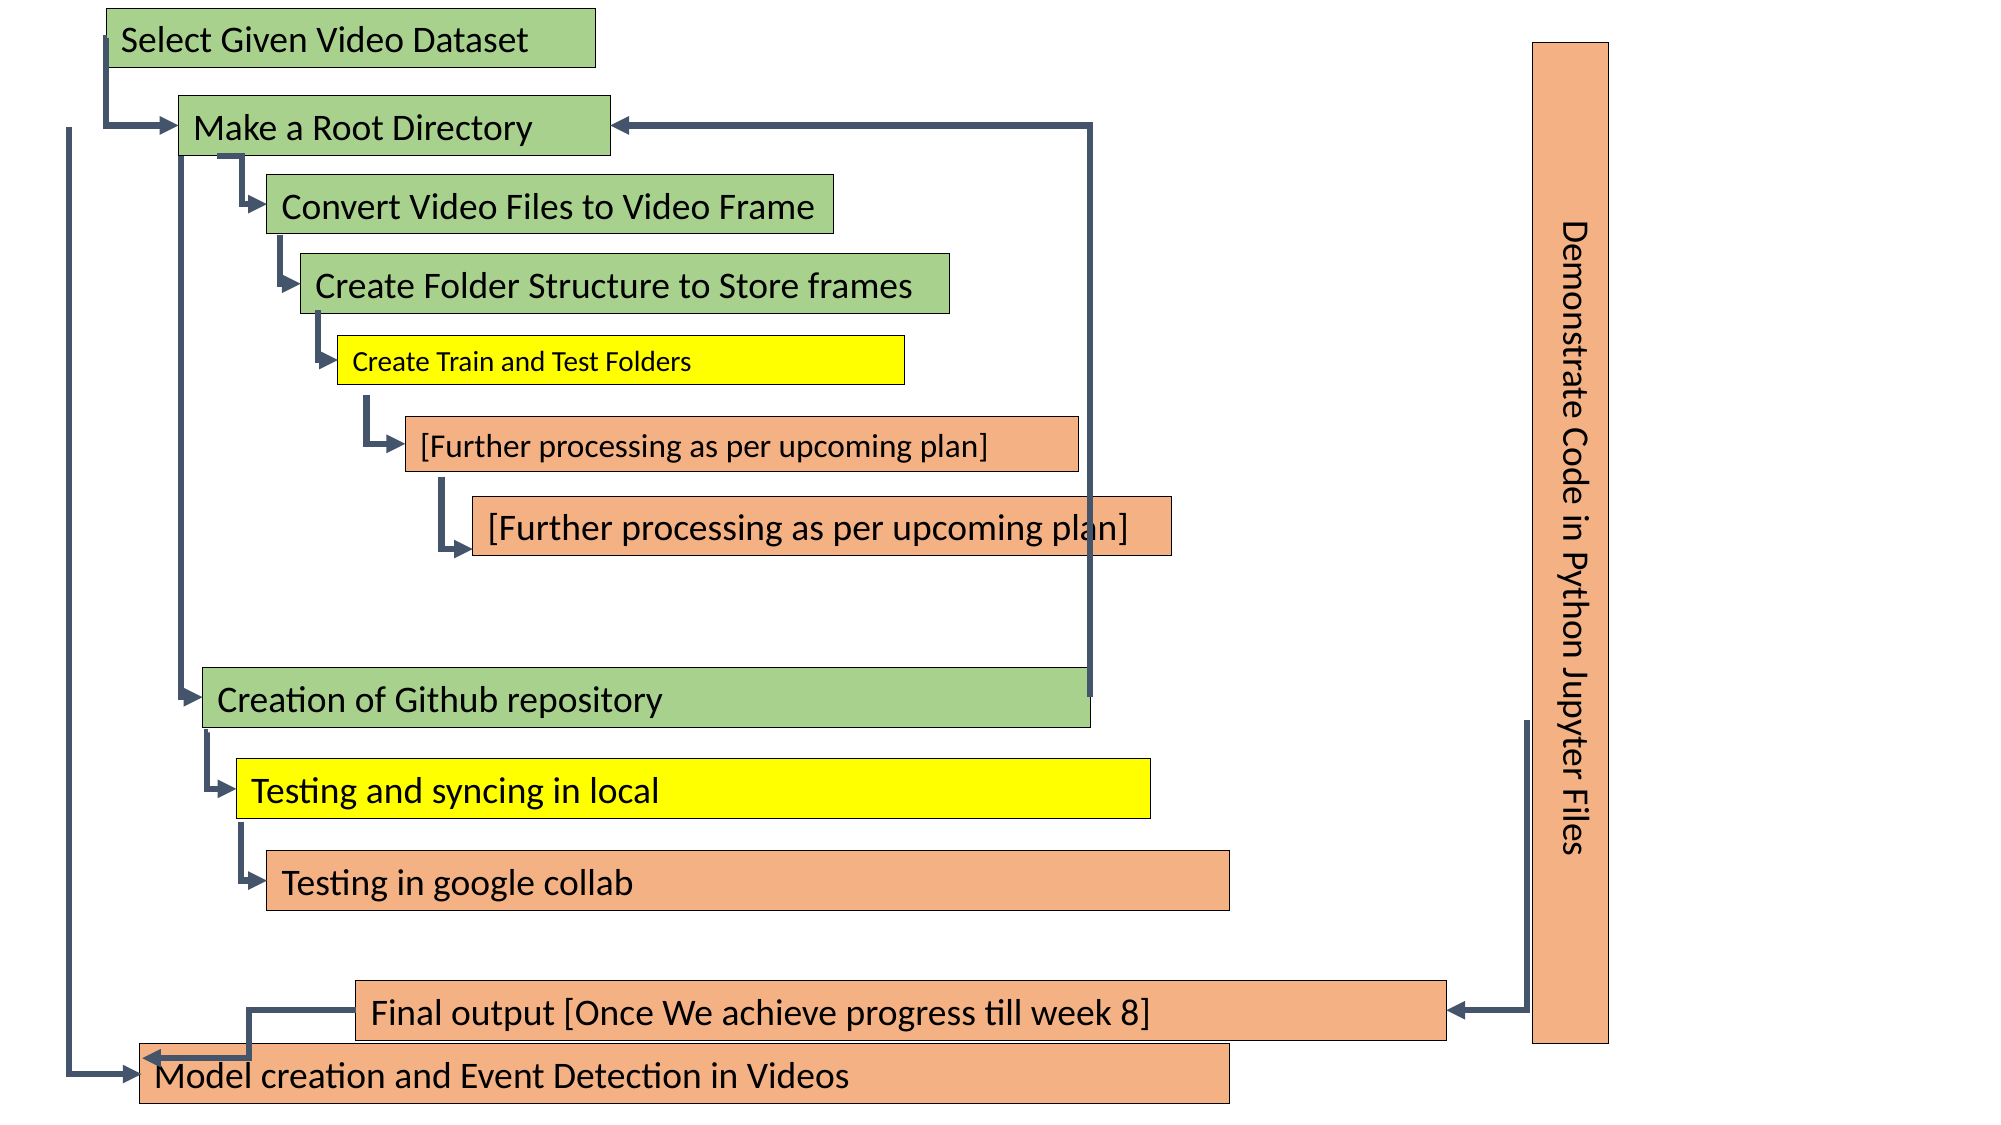

Select Given Video Dataset
Demonstrate Code in Python Jupyter Files
Make a Root Directory
Convert Video Files to Video Frame
Create Folder Structure to Store frames
Create Train and Test Folders
[Further processing as per upcoming plan]
[Further processing as per upcoming plan]
Creation of Github repository
Testing and syncing in local
Testing in google collab
Final output [Once We achieve progress till week 8]
Model creation and Event Detection in Videos